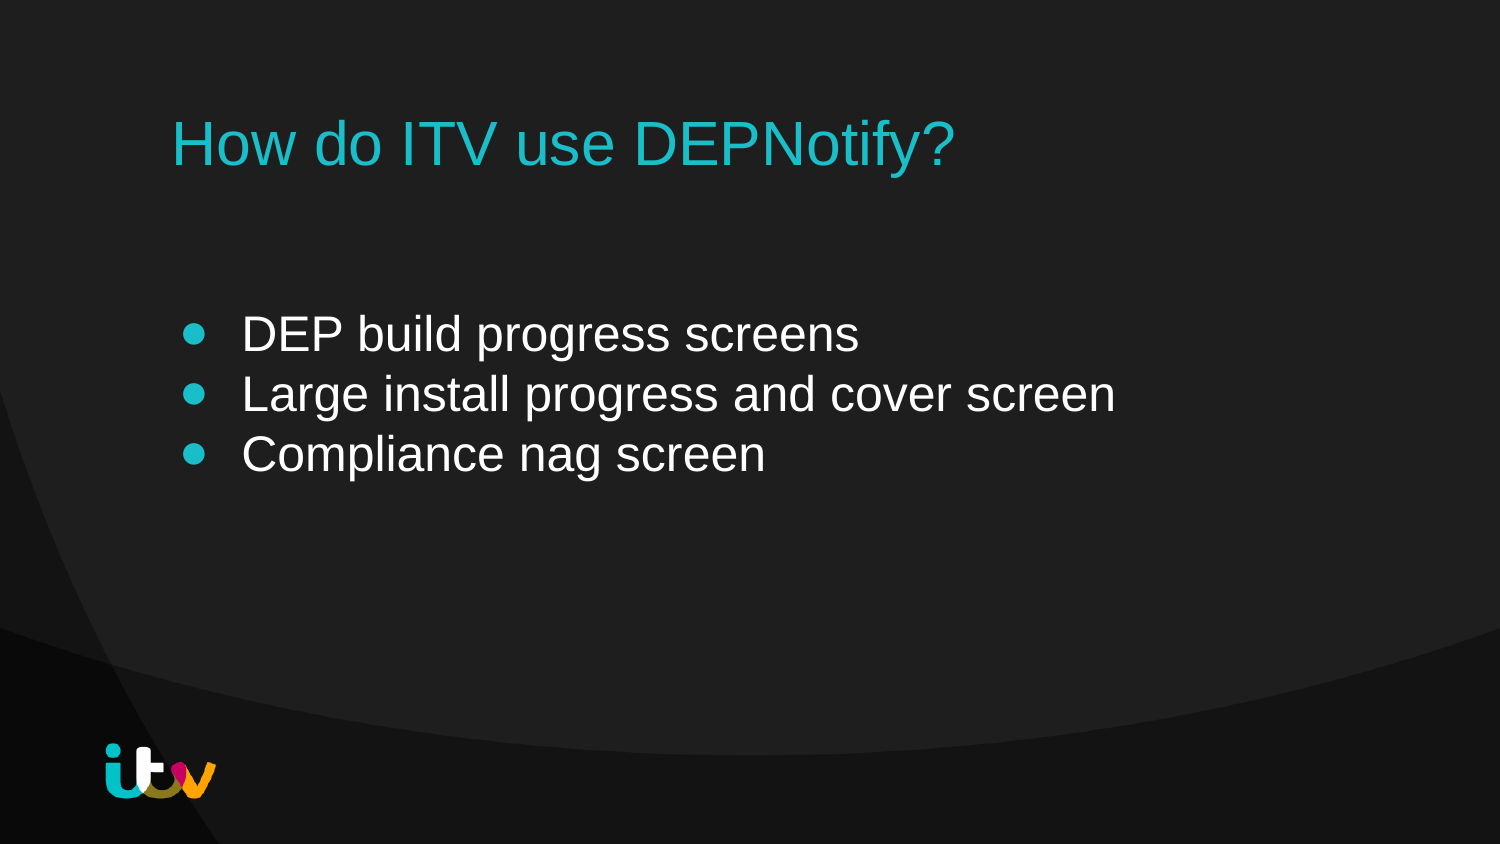

How do ITV use DEPNotify?
DEP build progress screens
Large install progress and cover screen
Compliance nag screen